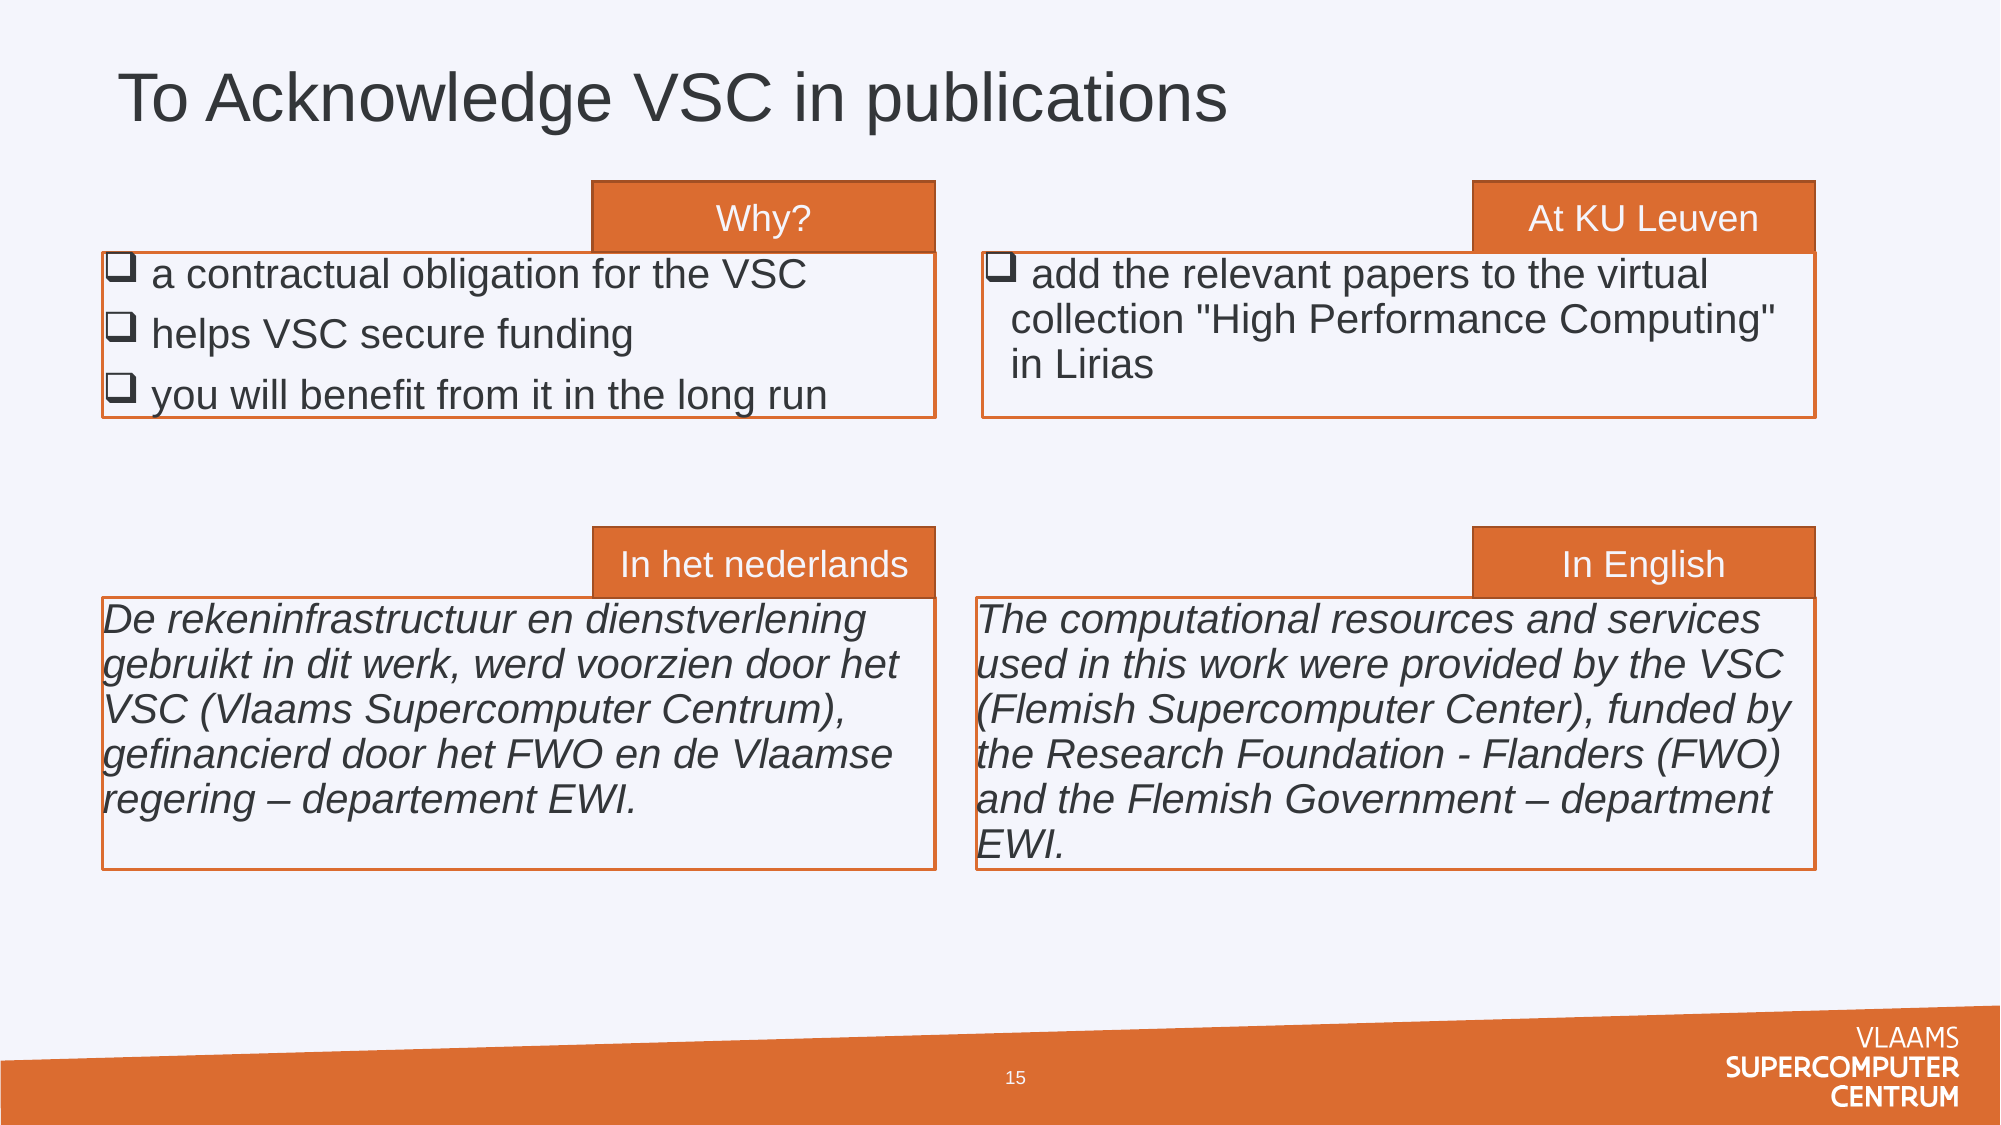

# To Acknowledge VSC in publications
Why?
At KU Leuven
 add the relevant papers to the virtual collection "High Performance Computing" in Lirias
 a contractual obligation for the VSC
 helps VSC secure funding
 you will benefit from it in the long run
In het nederlands
De rekeninfrastructuur en dienstverlening gebruikt in dit werk, werd voorzien door het VSC (Vlaams Supercomputer Centrum), gefinancierd door het FWO en de Vlaamse regering – departement EWI.
In English
The computational resources and services used in this work were provided by the VSC (Flemish Supercomputer Center), funded by the Research Foundation - Flanders (FWO) and the Flemish Government – department EWI.
15